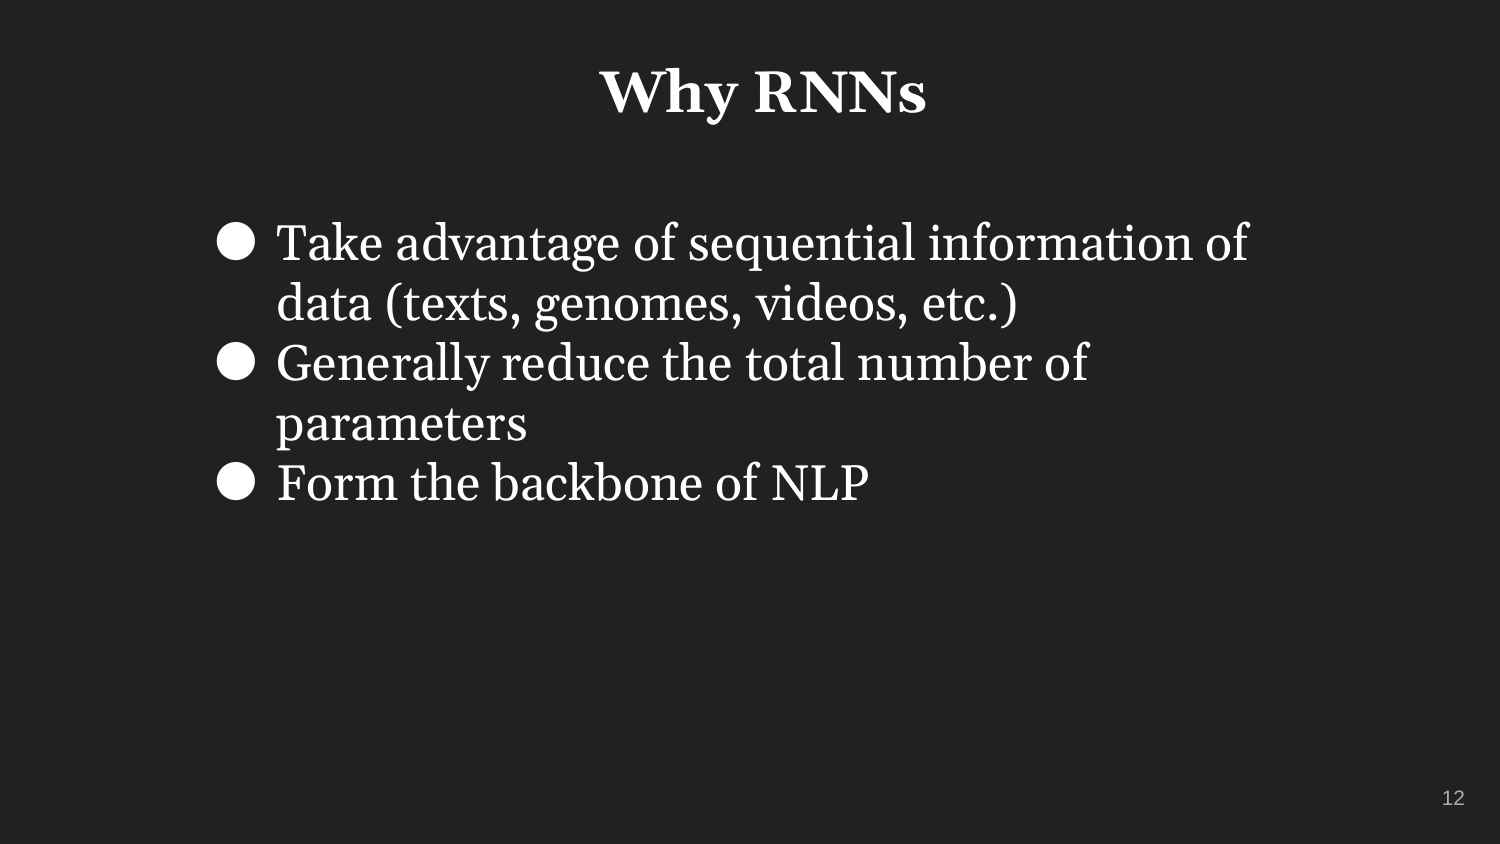

# Why RNNs

Take advantage of sequential information of data (texts, genomes, videos, etc.)
Generally reduce the total number of parameters
Form the backbone of NLP
12